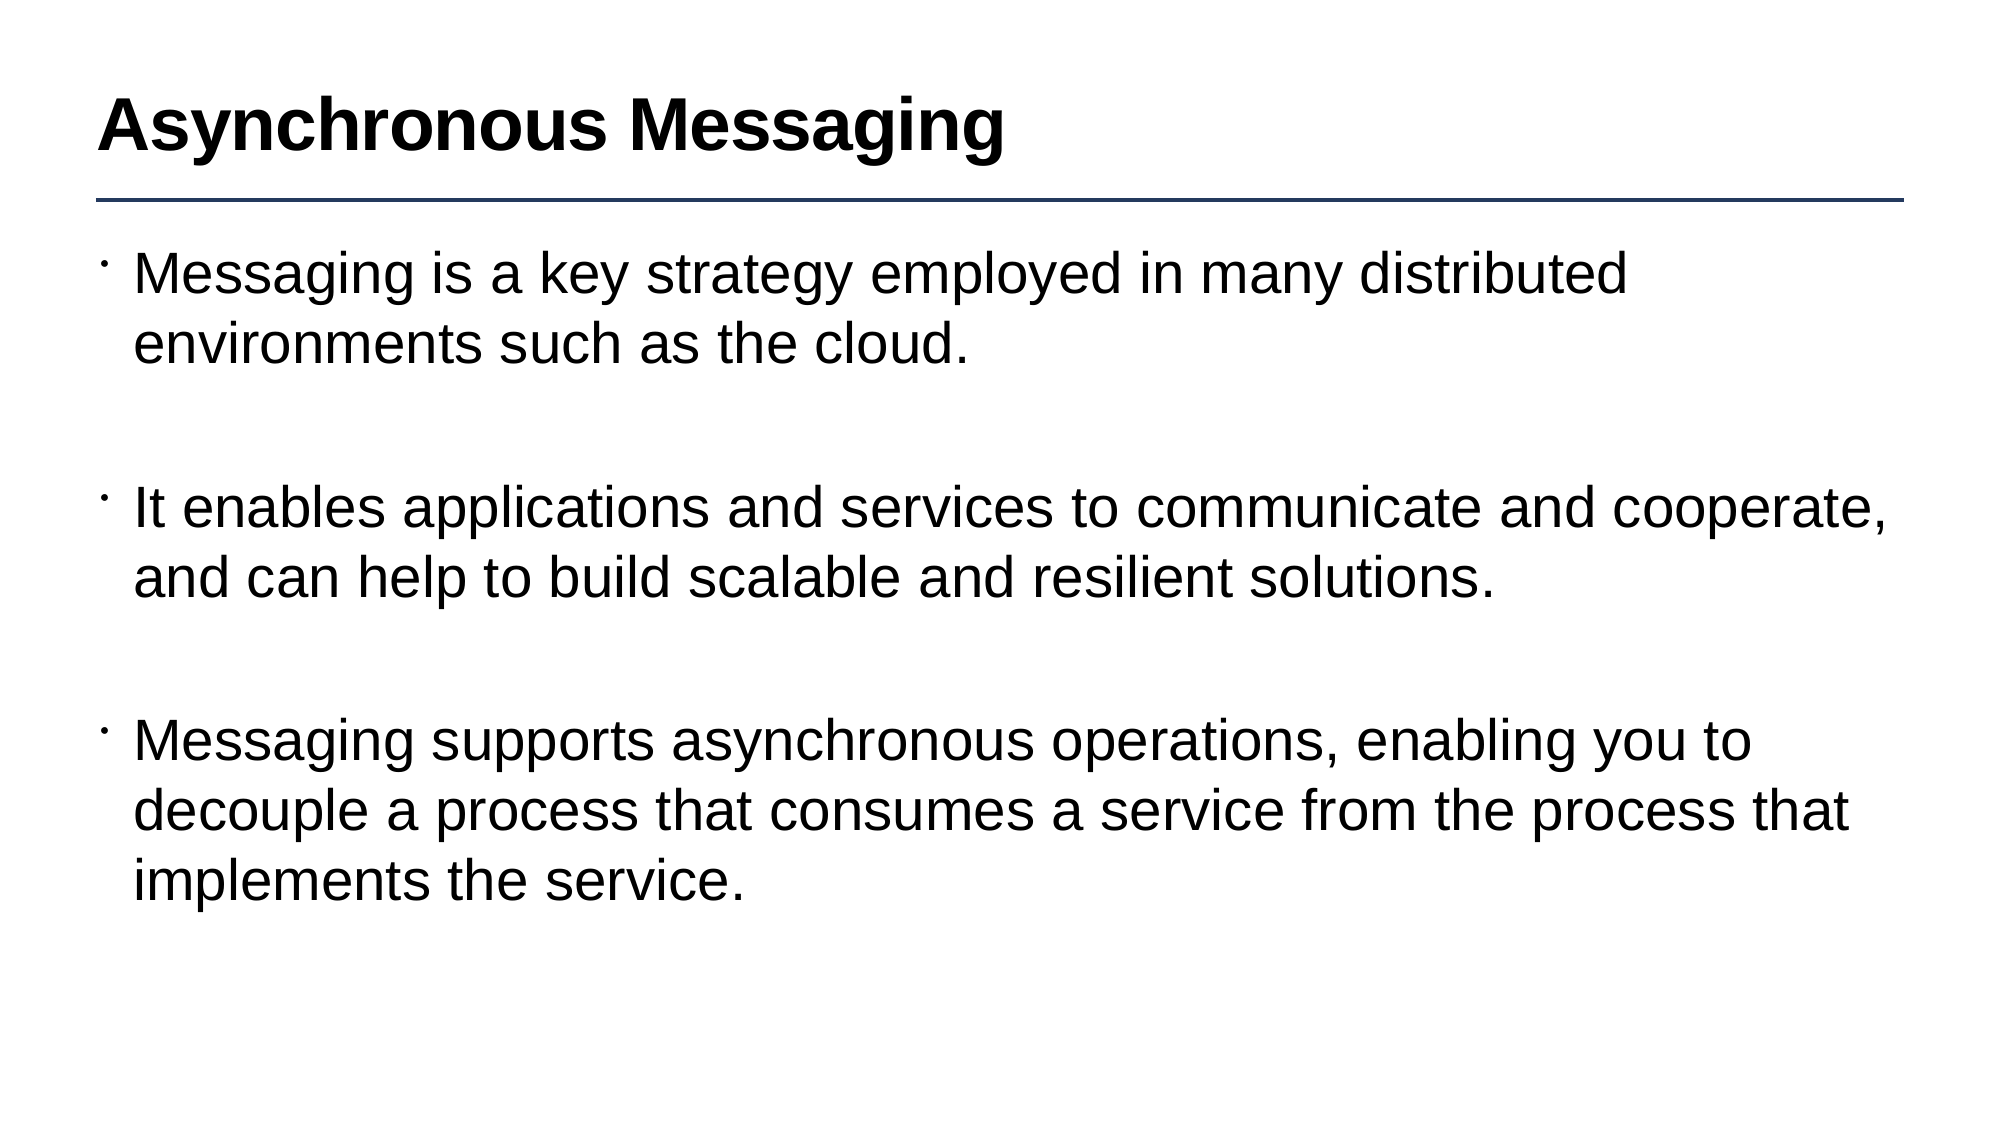

# Asynchronous Messaging
Messaging is a key strategy employed in many distributed environments such as the cloud.

It enables applications and services to communicate and cooperate, and can help to build scalable and resilient solutions.

Messaging supports asynchronous operations, enabling you to decouple a process that consumes a service from the process that implements the service.